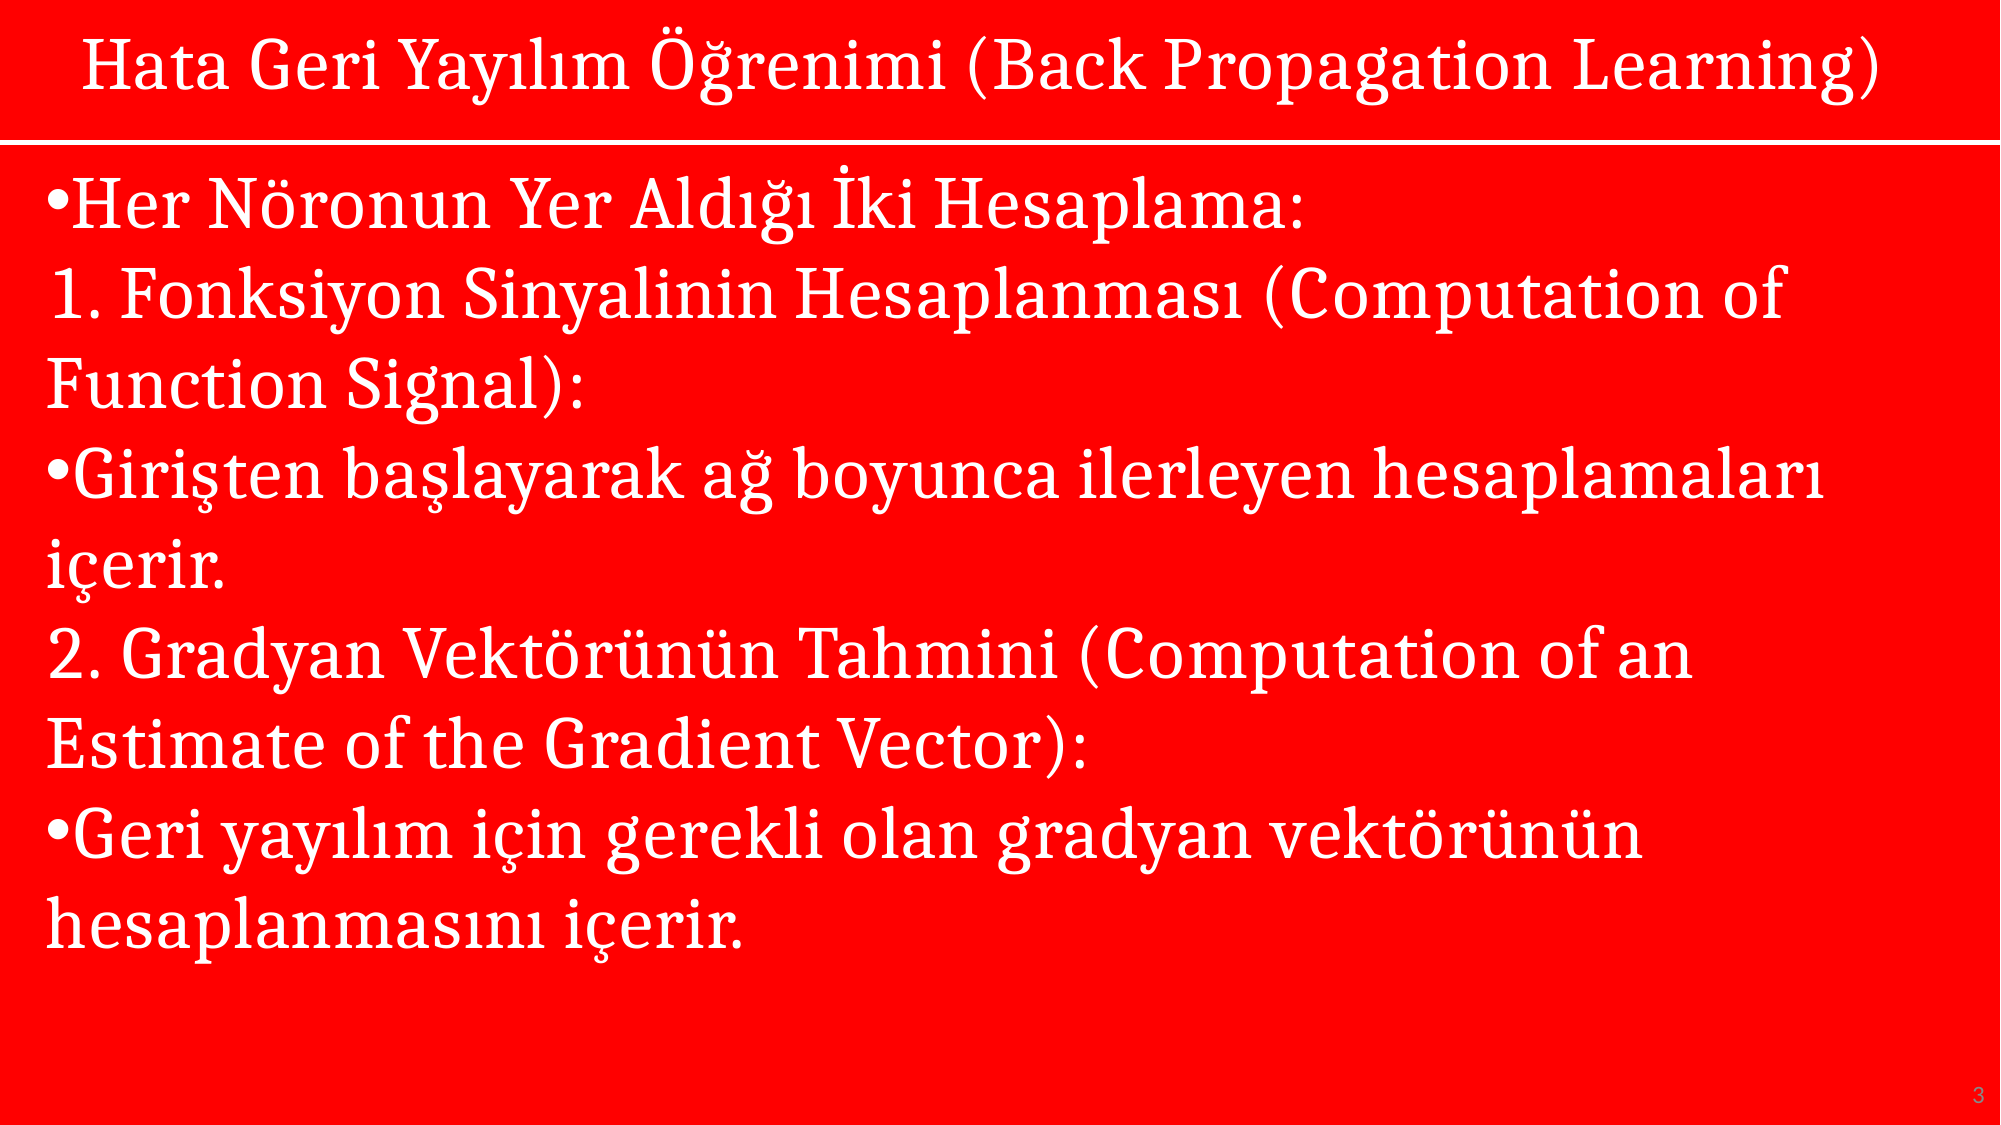

# Hata Geri Yayılım Öğrenimi (Back Propagation Learning)
Her Nöronun Yer Aldığı İki Hesaplama:
1. Fonksiyon Sinyalinin Hesaplanması (Computation of Function Signal):
Girişten başlayarak ağ boyunca ilerleyen hesaplamaları içerir.
2. Gradyan Vektörünün Tahmini (Computation of an Estimate of the Gradient Vector):
Geri yayılım için gerekli olan gradyan vektörünün hesaplanmasını içerir.

3